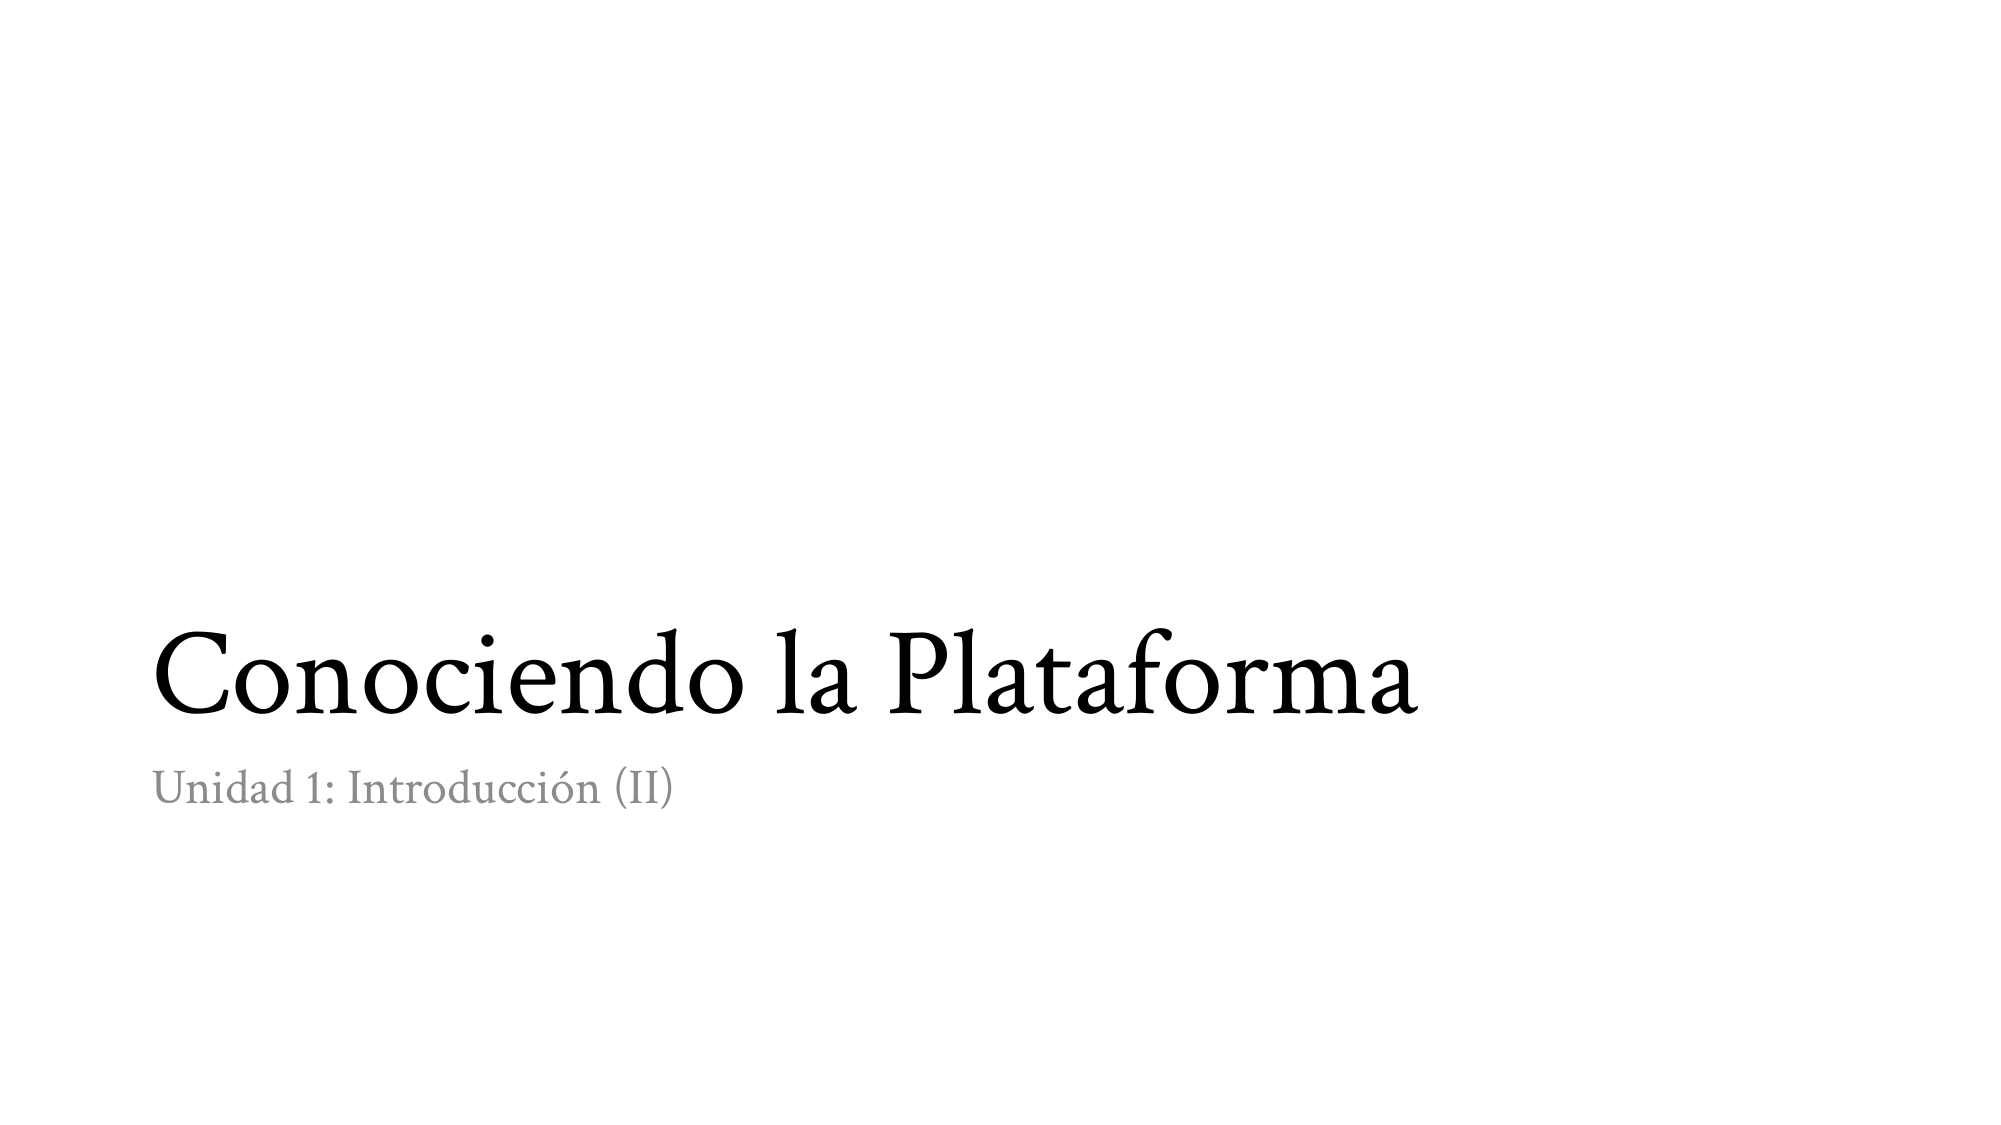

# Conociendo la Plataforma
Unidad 1: Introducción (II)